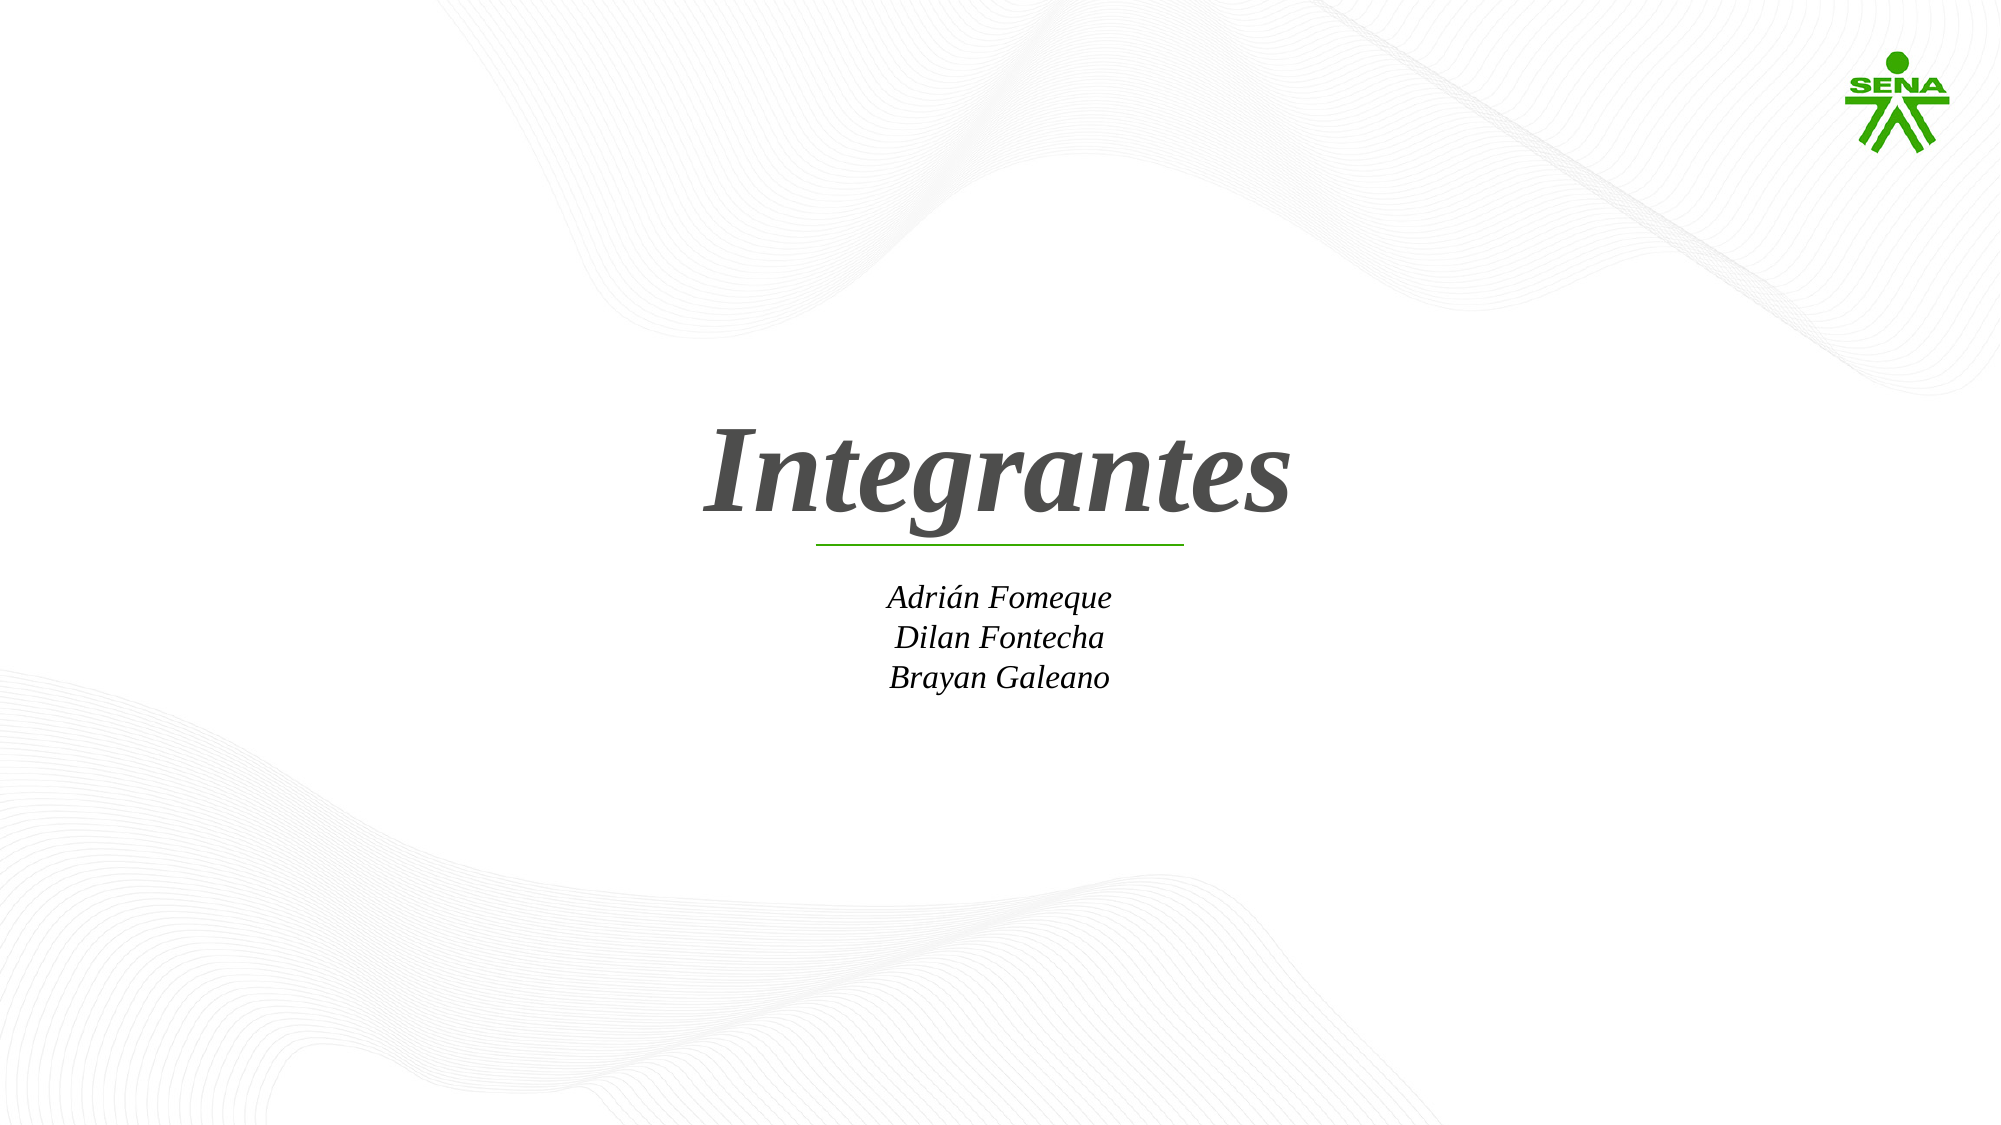

Integrantes
Adrián Fomeque
Dilan Fontecha
Brayan Galeano